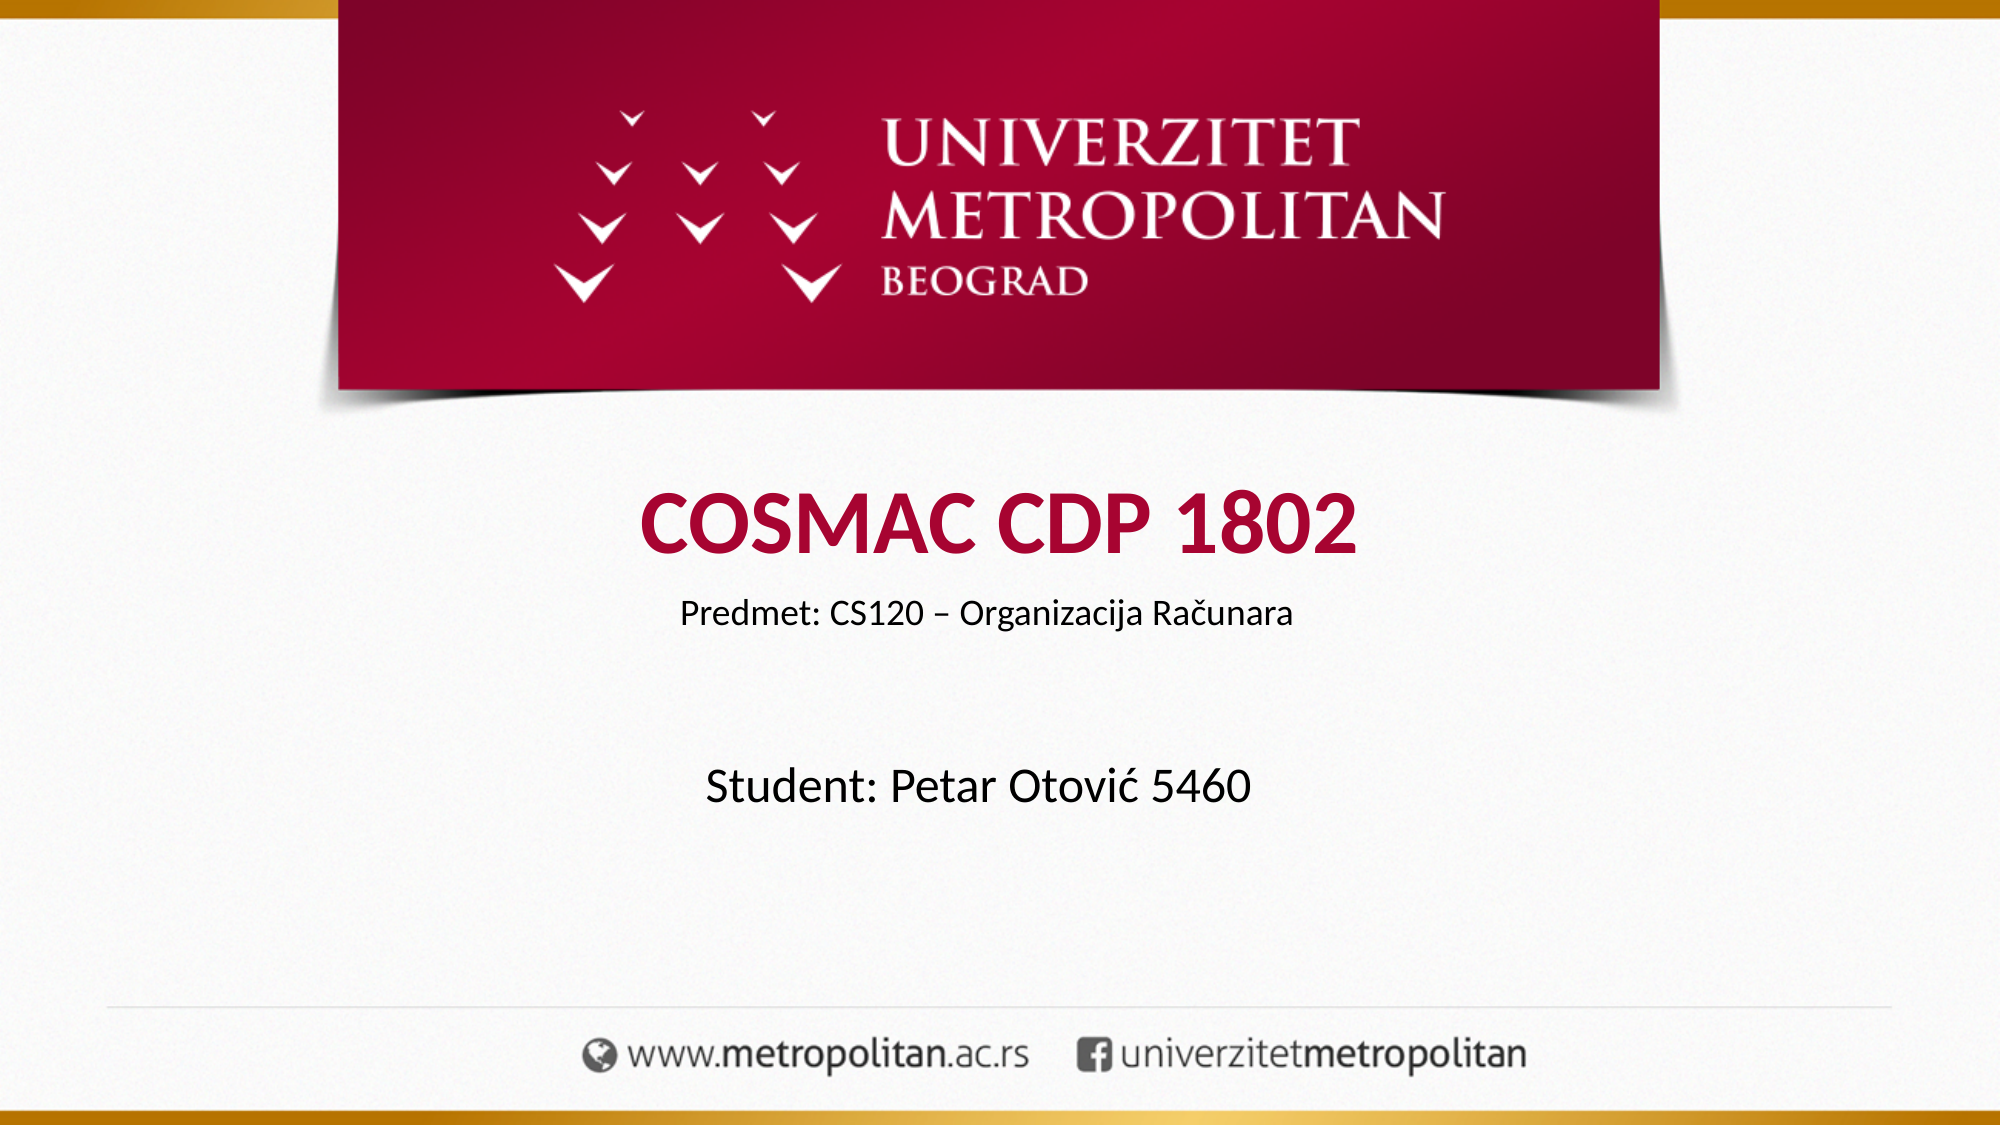

COSMAC CDP 1802
Predmet: CS120 – Organizacija Računara
Student: Petar Otović 5460